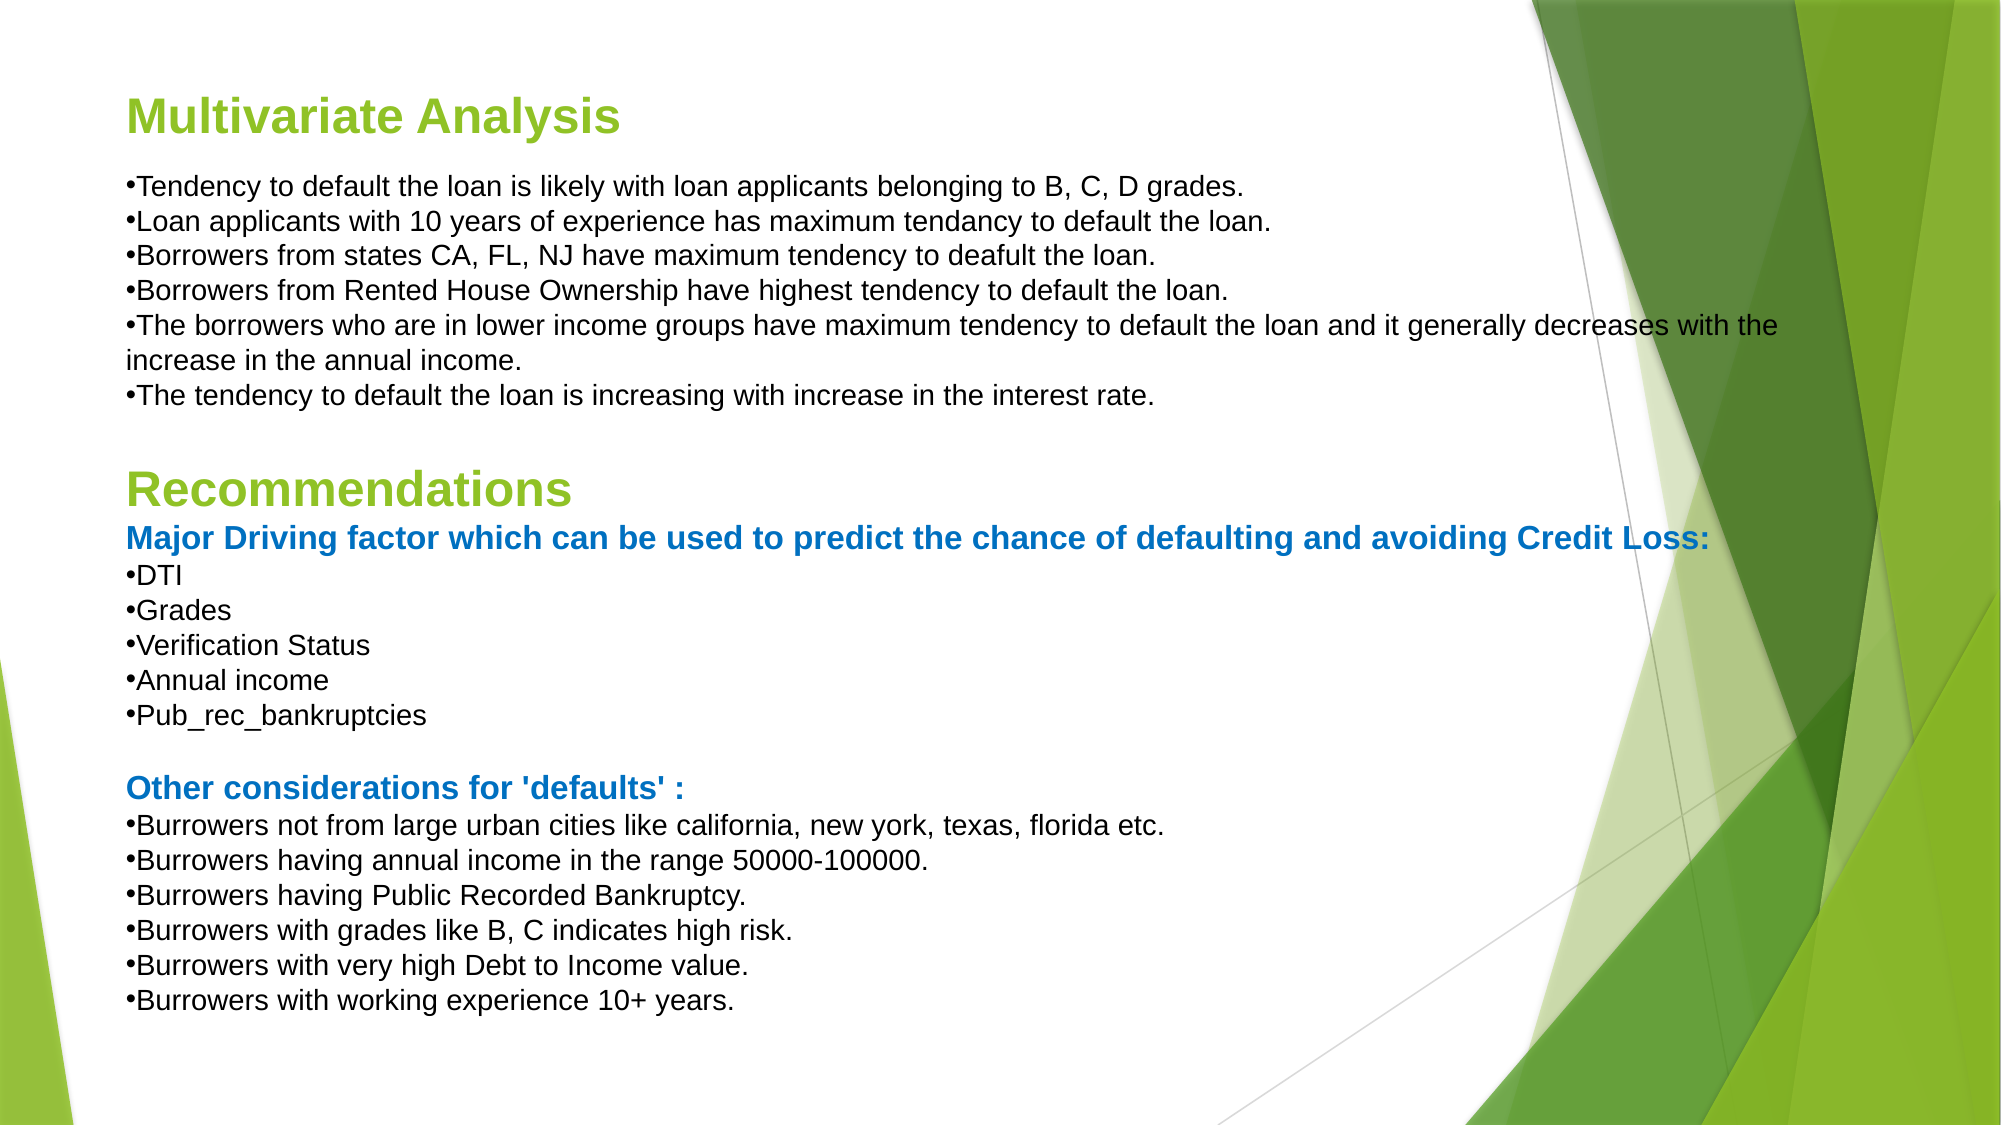

# Multivariate Analysis
Tendency to default the loan is likely with loan applicants belonging to B, C, D grades.
Loan applicants with 10 years of experience has maximum tendancy to default the loan.
Borrowers from states CA, FL, NJ have maximum tendency to deafult the loan.
Borrowers from Rented House Ownership have highest tendency to default the loan.
The borrowers who are in lower income groups have maximum tendency to default the loan and it generally decreases with the increase in the annual income.
The tendency to default the loan is increasing with increase in the interest rate.

Recommendations
Major Driving factor which can be used to predict the chance of defaulting and avoiding Credit Loss:
DTI
Grades
Verification Status
Annual income
Pub_rec_bankruptcies

Other considerations for 'defaults' :
Burrowers not from large urban cities like california, new york, texas, florida etc.
Burrowers having annual income in the range 50000-100000.
Burrowers having Public Recorded Bankruptcy.
Burrowers with grades like B, C indicates high risk.
Burrowers with very high Debt to Income value.
Burrowers with working experience 10+ years.